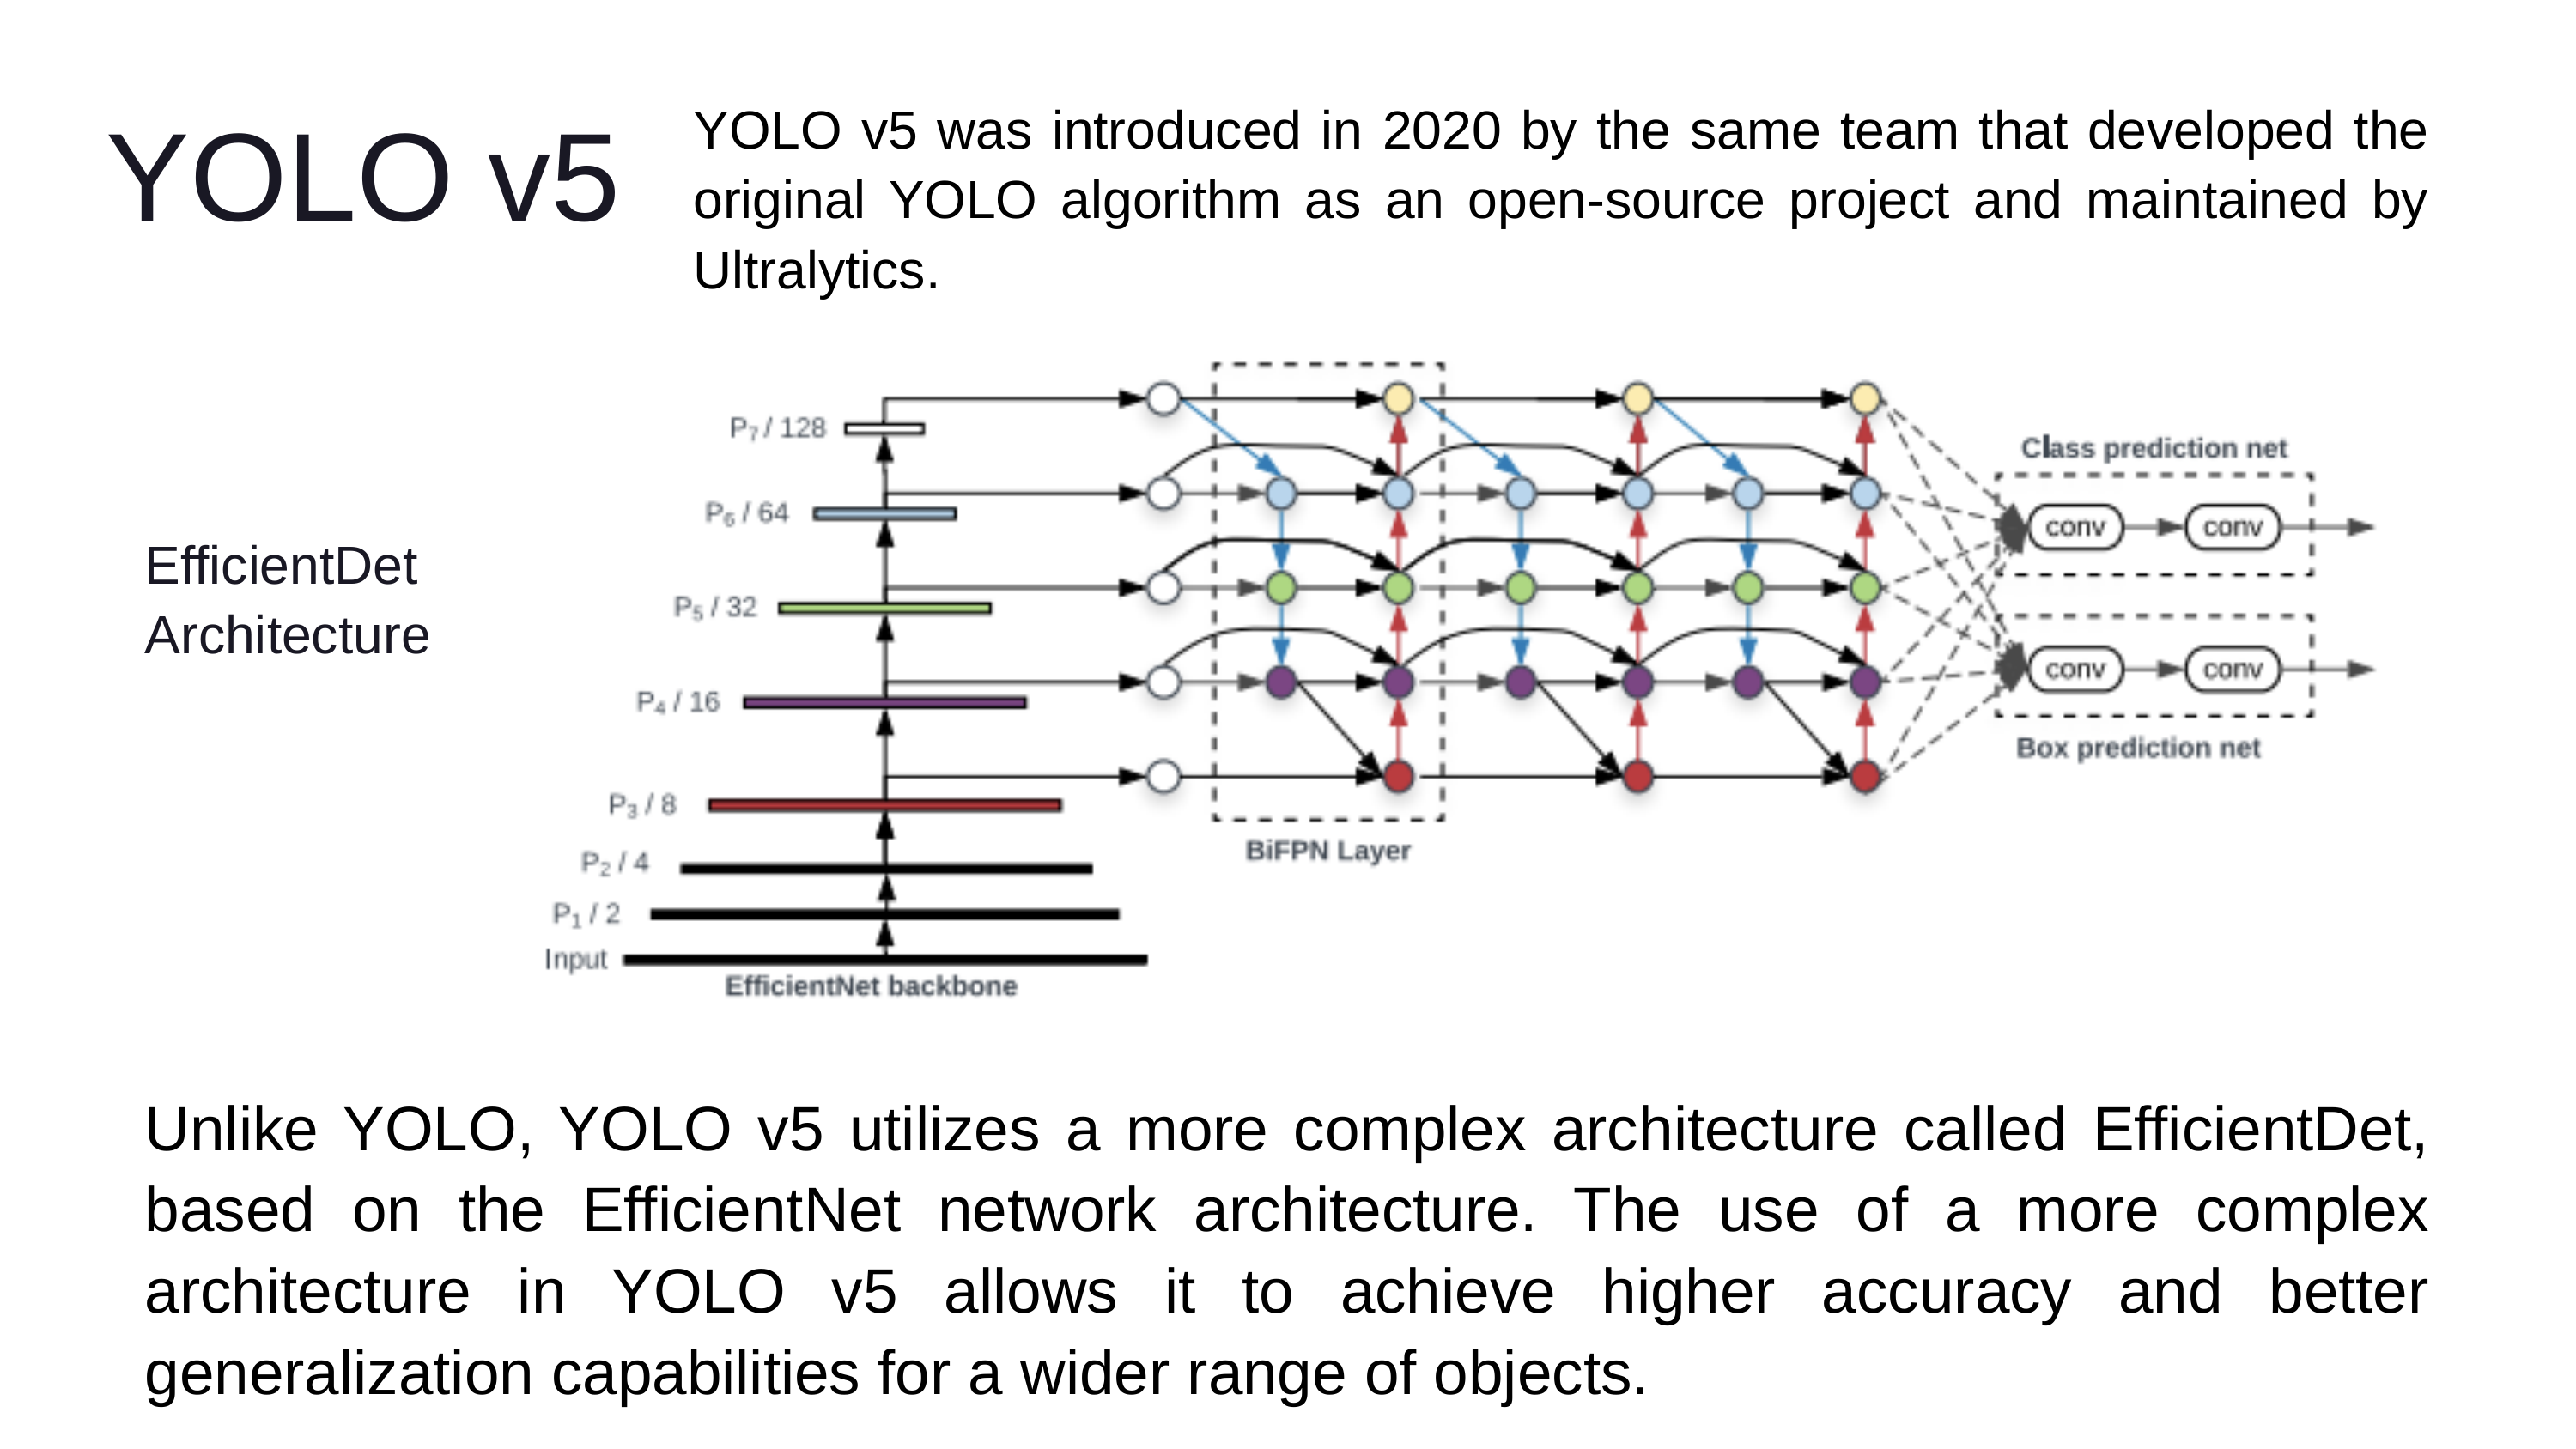

YOLO v5 was introduced in 2020 by the same team that developed the original YOLO algorithm as an open-source project and maintained by Ultralytics.
YOLO v5

EfficientDet Architecture
Unlike YOLO, YOLO v5 utilizes a more complex architecture called EfficientDet, based on the EfficientNet network architecture. The use of a more complex architecture in YOLO v5 allows it to achieve higher accuracy and better generalization capabilities for a wider range of objects.